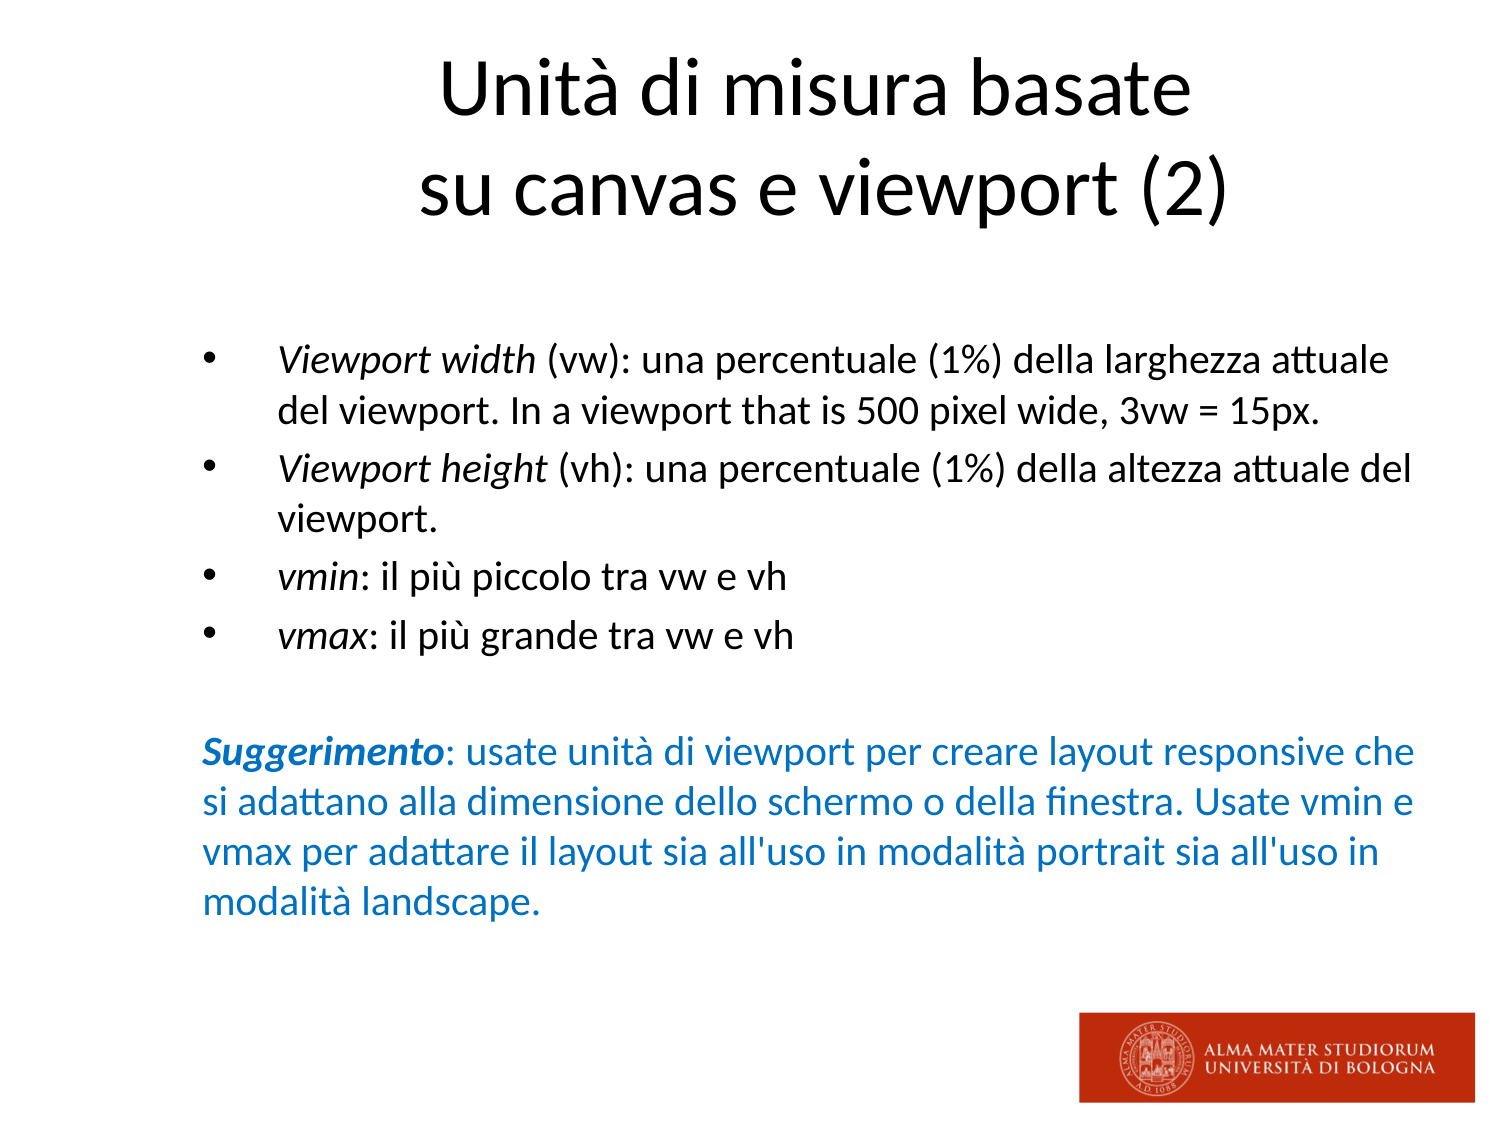

# Unità di misura basate su canvas e viewport (2)
Viewport width (vw): una percentuale (1%) della larghezza attuale del viewport. In a viewport that is 500 pixel wide, 3vw = 15px.
Viewport height (vh): una percentuale (1%) della altezza attuale del viewport.
vmin: il più piccolo tra vw e vh
vmax: il più grande tra vw e vh

Suggerimento: usate unità di viewport per creare layout responsive che si adattano alla dimensione dello schermo o della finestra. Usate vmin e vmax per adattare il layout sia all'uso in modalità portrait sia all'uso in modalità landscape.